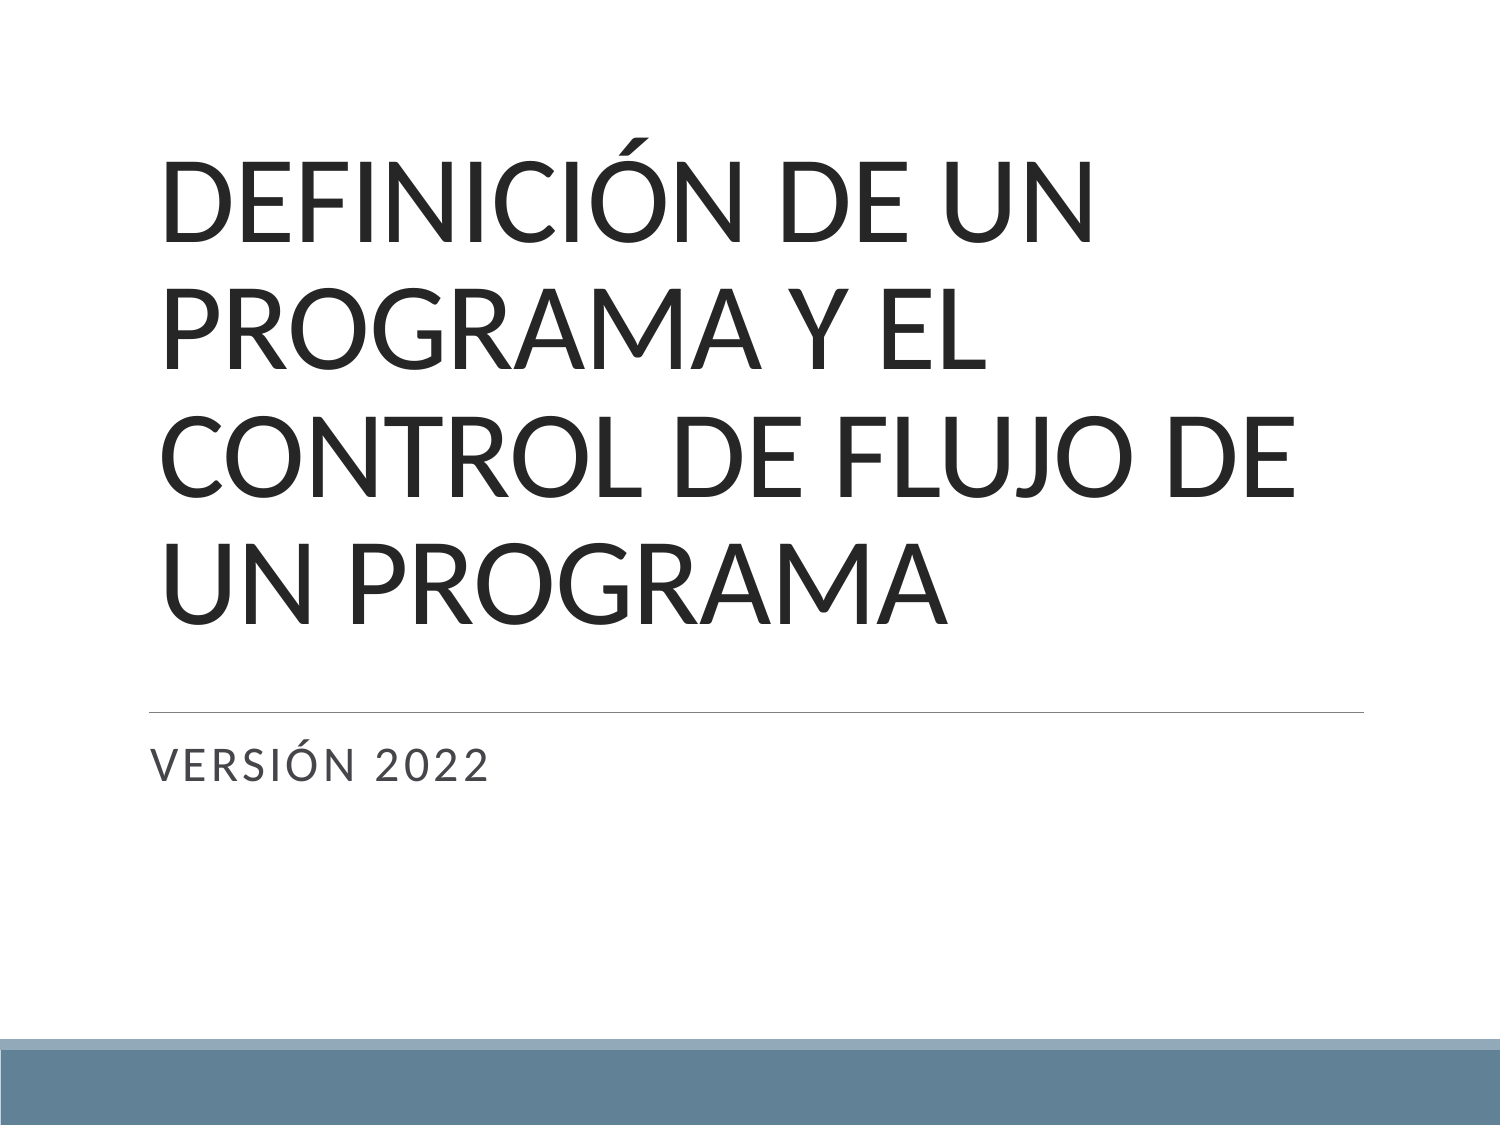

# DEFINICIÓN DE UN PROGRAMA Y EL CONTROL DE FLUJO DE UN PROGRAMA
Versión 2022